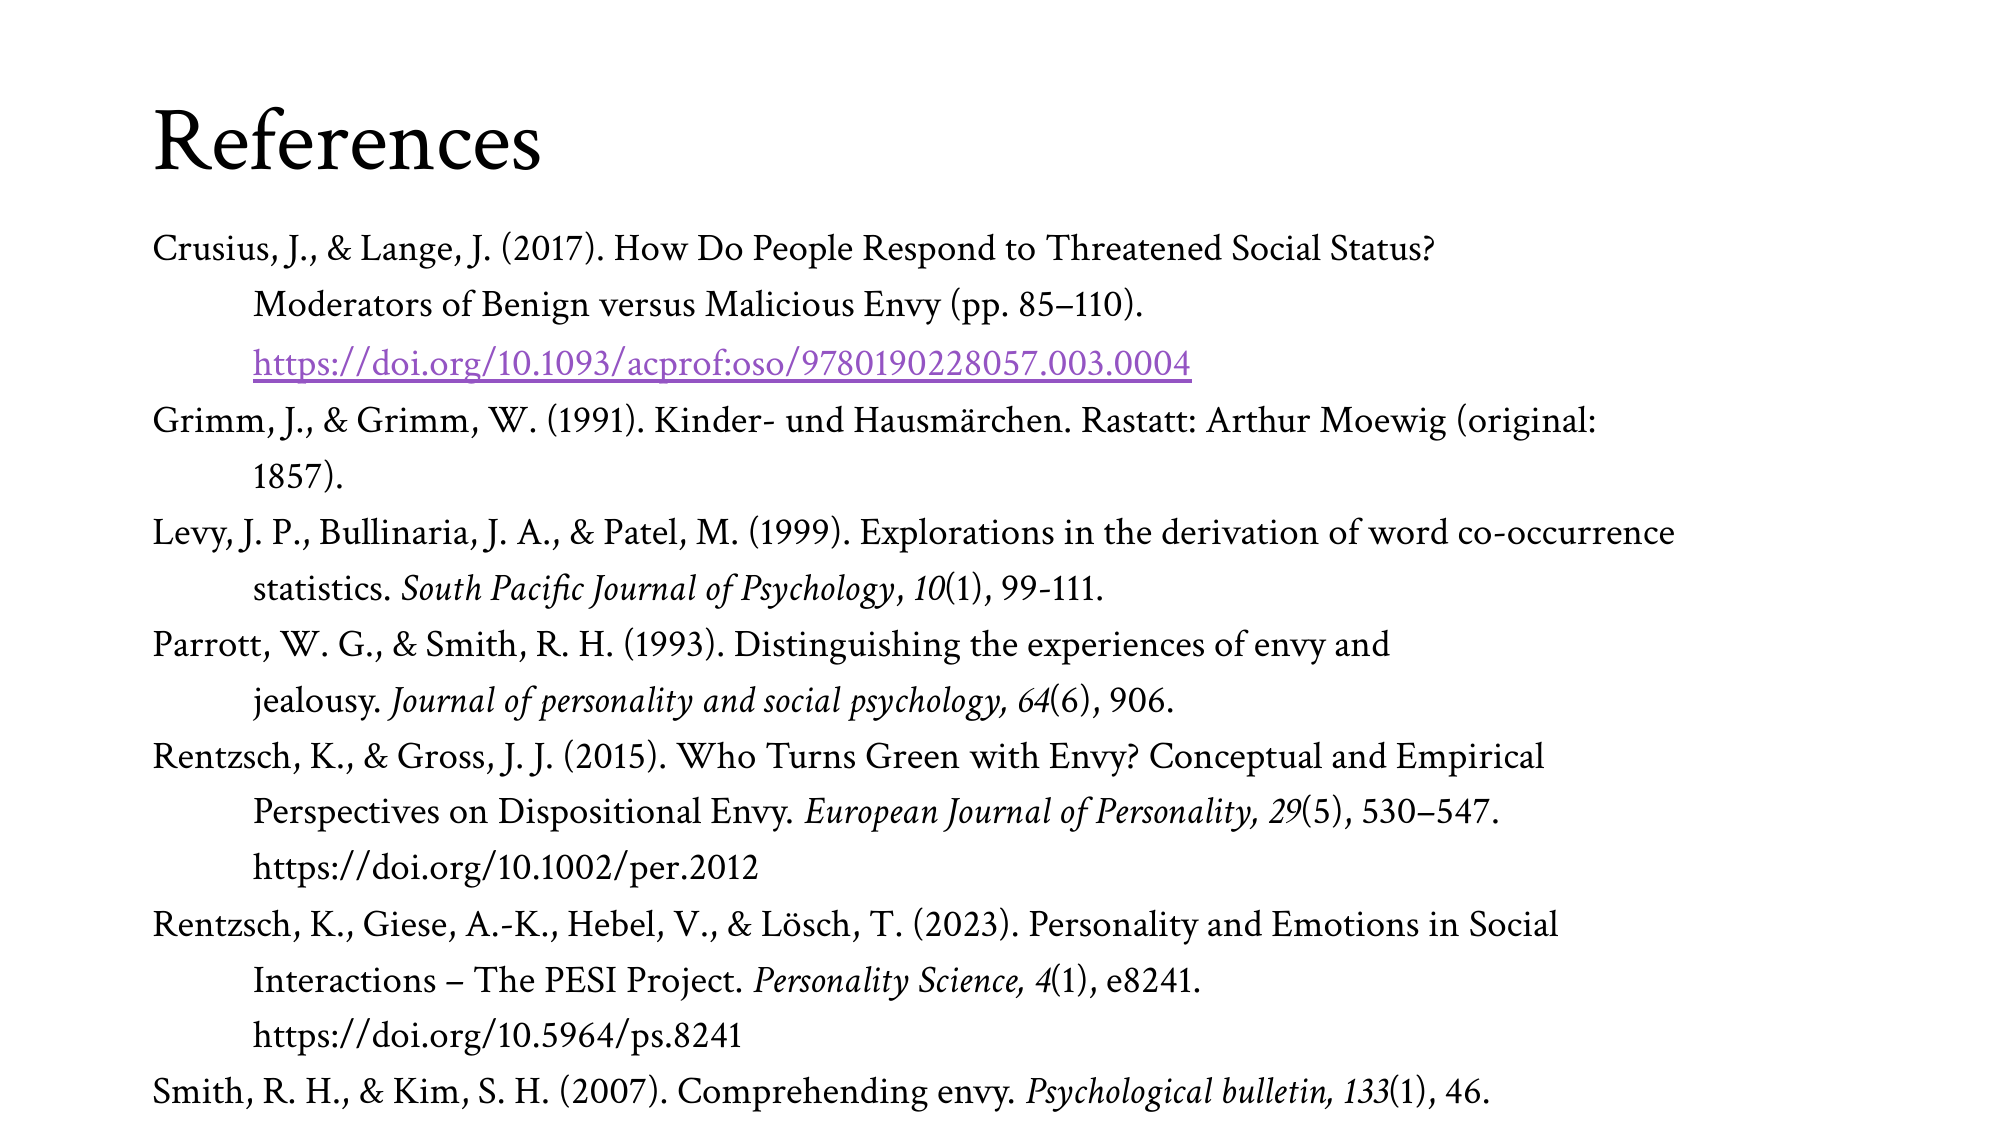

# References
Crusius, J., & Lange, J. (2017). How Do People Respond to Threatened Social Status?
	Moderators of Benign versus Malicious Envy (pp. 85–110).
	https://doi.org/10.1093/acprof:oso/9780190228057.003.0004
Grimm, J., & Grimm, W. (1991). Kinder- und Hausmärchen. Rastatt: Arthur Moewig (original:
	1857).
Levy, J. P., Bullinaria, J. A., & Patel, M. (1999). Explorations in the derivation of word co-occurrence
	statistics. South Pacific Journal of Psychology, 10(1), 99-111.
Parrott, W. G., & Smith, R. H. (1993). Distinguishing the experiences of envy and
	jealousy. Journal of personality and social psychology, 64(6), 906.
Rentzsch, K., & Gross, J. J. (2015). Who Turns Green with Envy? Conceptual and Empirical
	Perspectives on Dispositional Envy. European Journal of Personality, 29(5), 530–547.
	https://doi.org/10.1002/per.2012
Rentzsch, K., Giese, A.-K., Hebel, V., & Lösch, T. (2023). Personality and Emotions in Social
	Interactions – The PESI Project. Personality Science, 4(1), e8241.
	https://doi.org/10.5964/ps.8241
Smith, R. H., & Kim, S. H. (2007). Comprehending envy. Psychological bulletin, 133(1), 46.